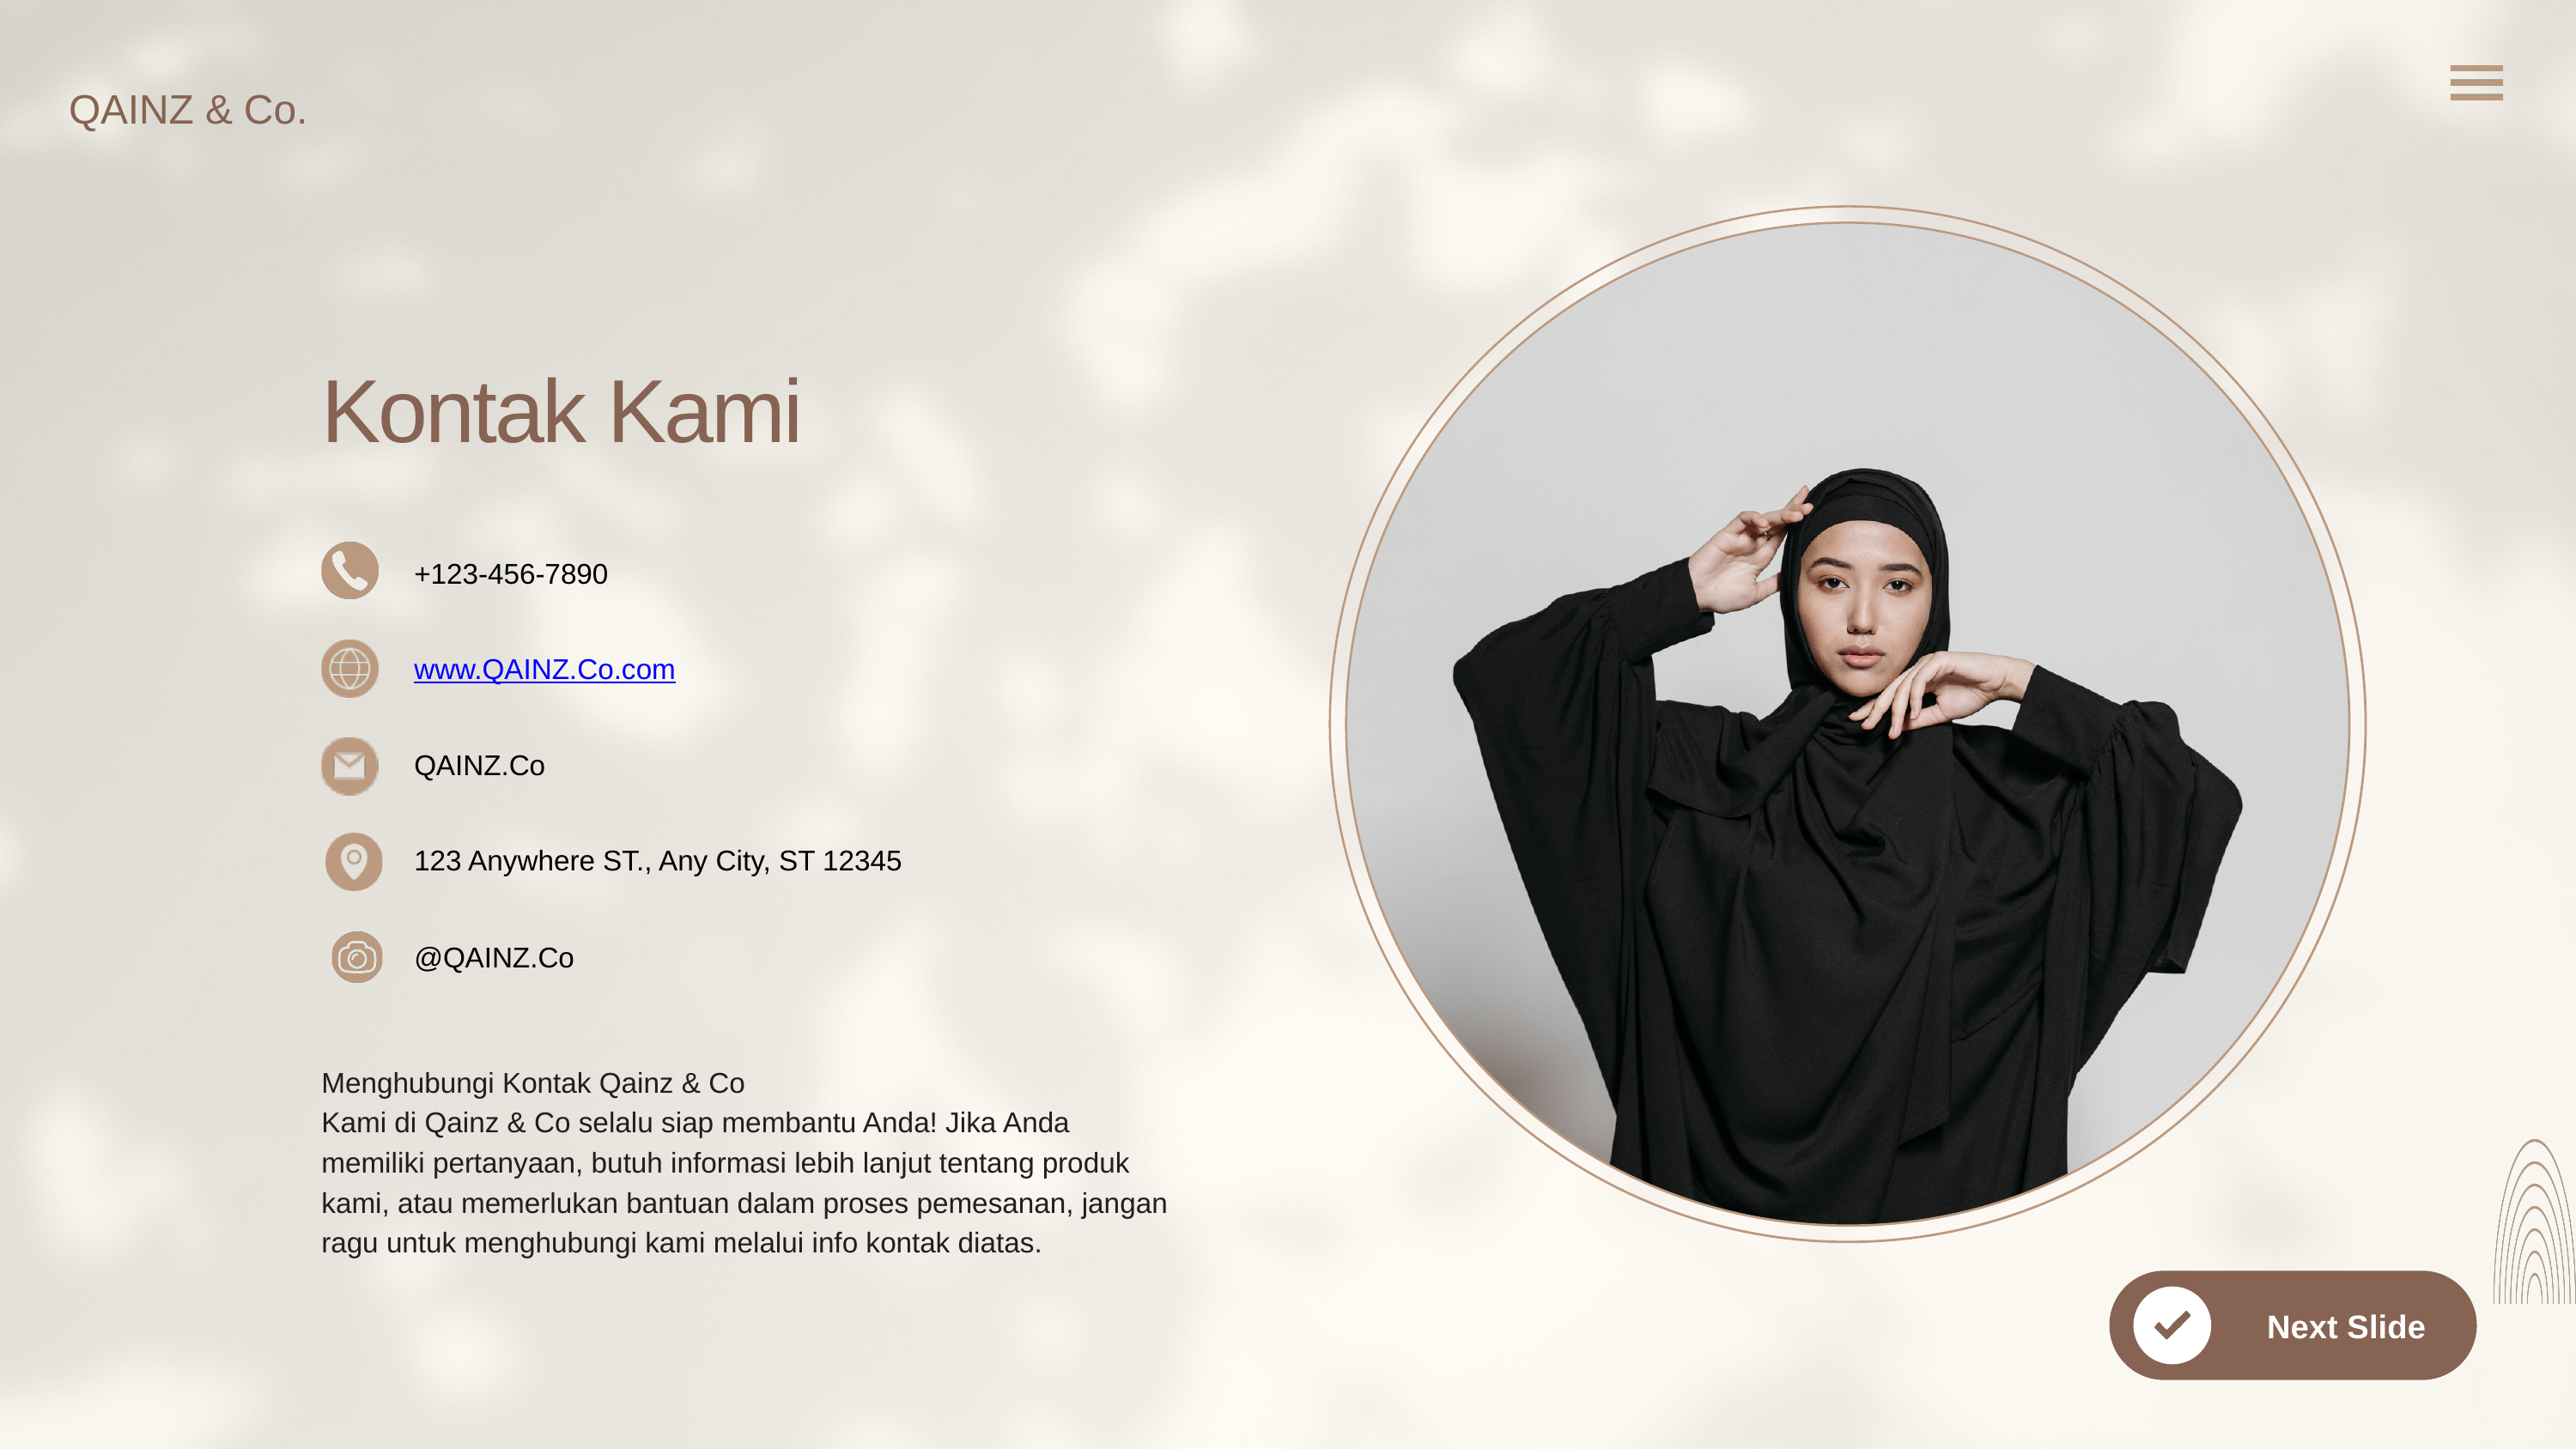

QAINZ & Co.

Kontak Kami

+123-456-7890

www.QAINZ.Co.com

QAINZ.Co

123 Anywhere ST., Any City, ST 12345

@QAINZ.Co
Menghubungi Kontak Qainz & Co
Kami di Qainz & Co selalu siap membantu Anda! Jika Anda memiliki pertanyaan, butuh informasi lebih lanjut tentang produk kami, atau memerlukan bantuan dalam proses pemesanan, jangan ragu untuk menghubungi kami melalui info kontak diatas.

Next Slide